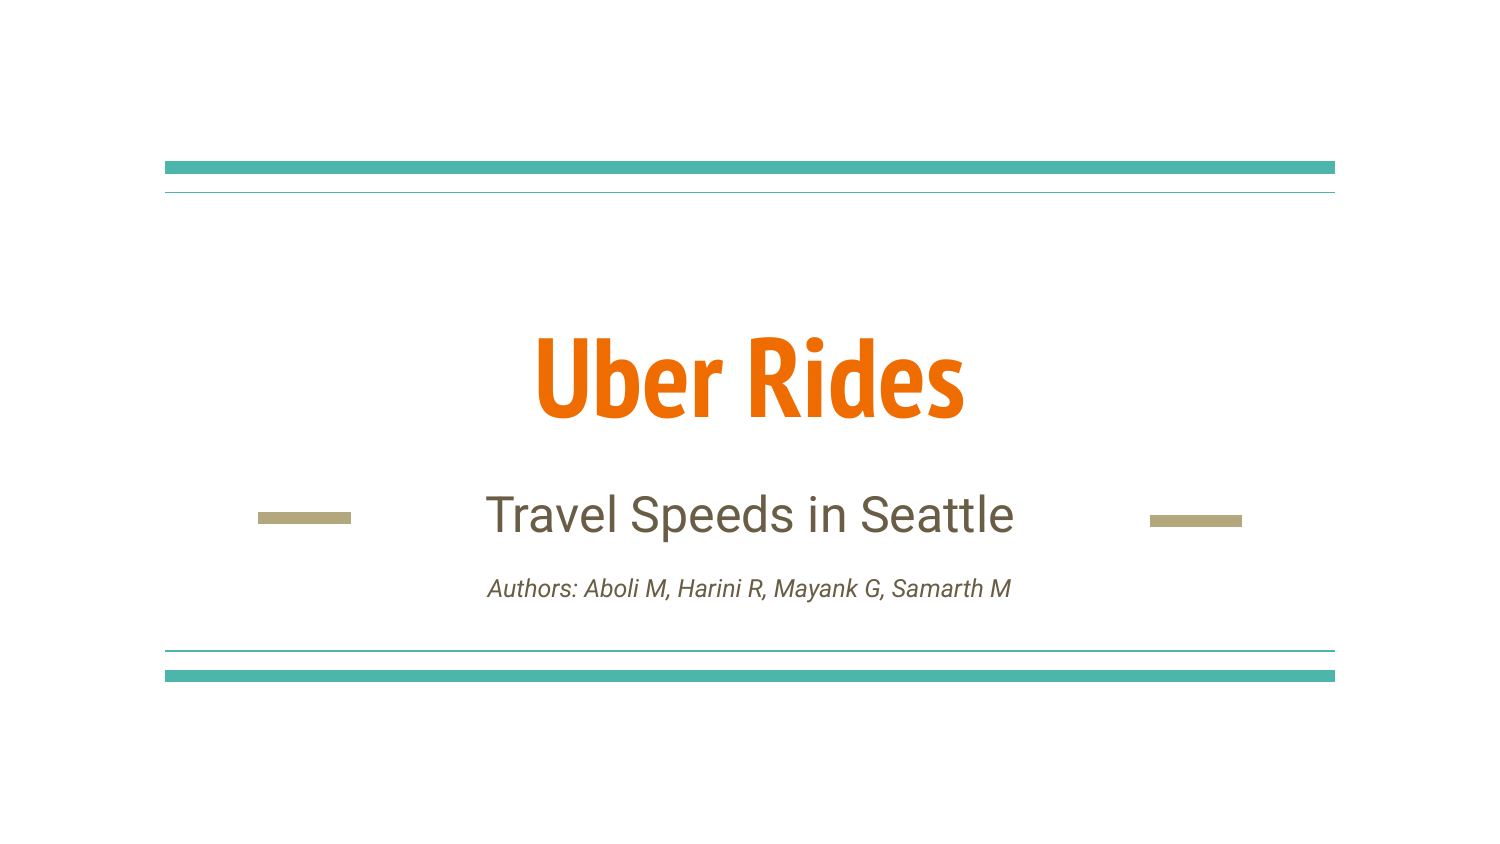

# Uber Rides
Travel Speeds in Seattle

Authors: Aboli M, Harini R, Mayank G, Samarth M